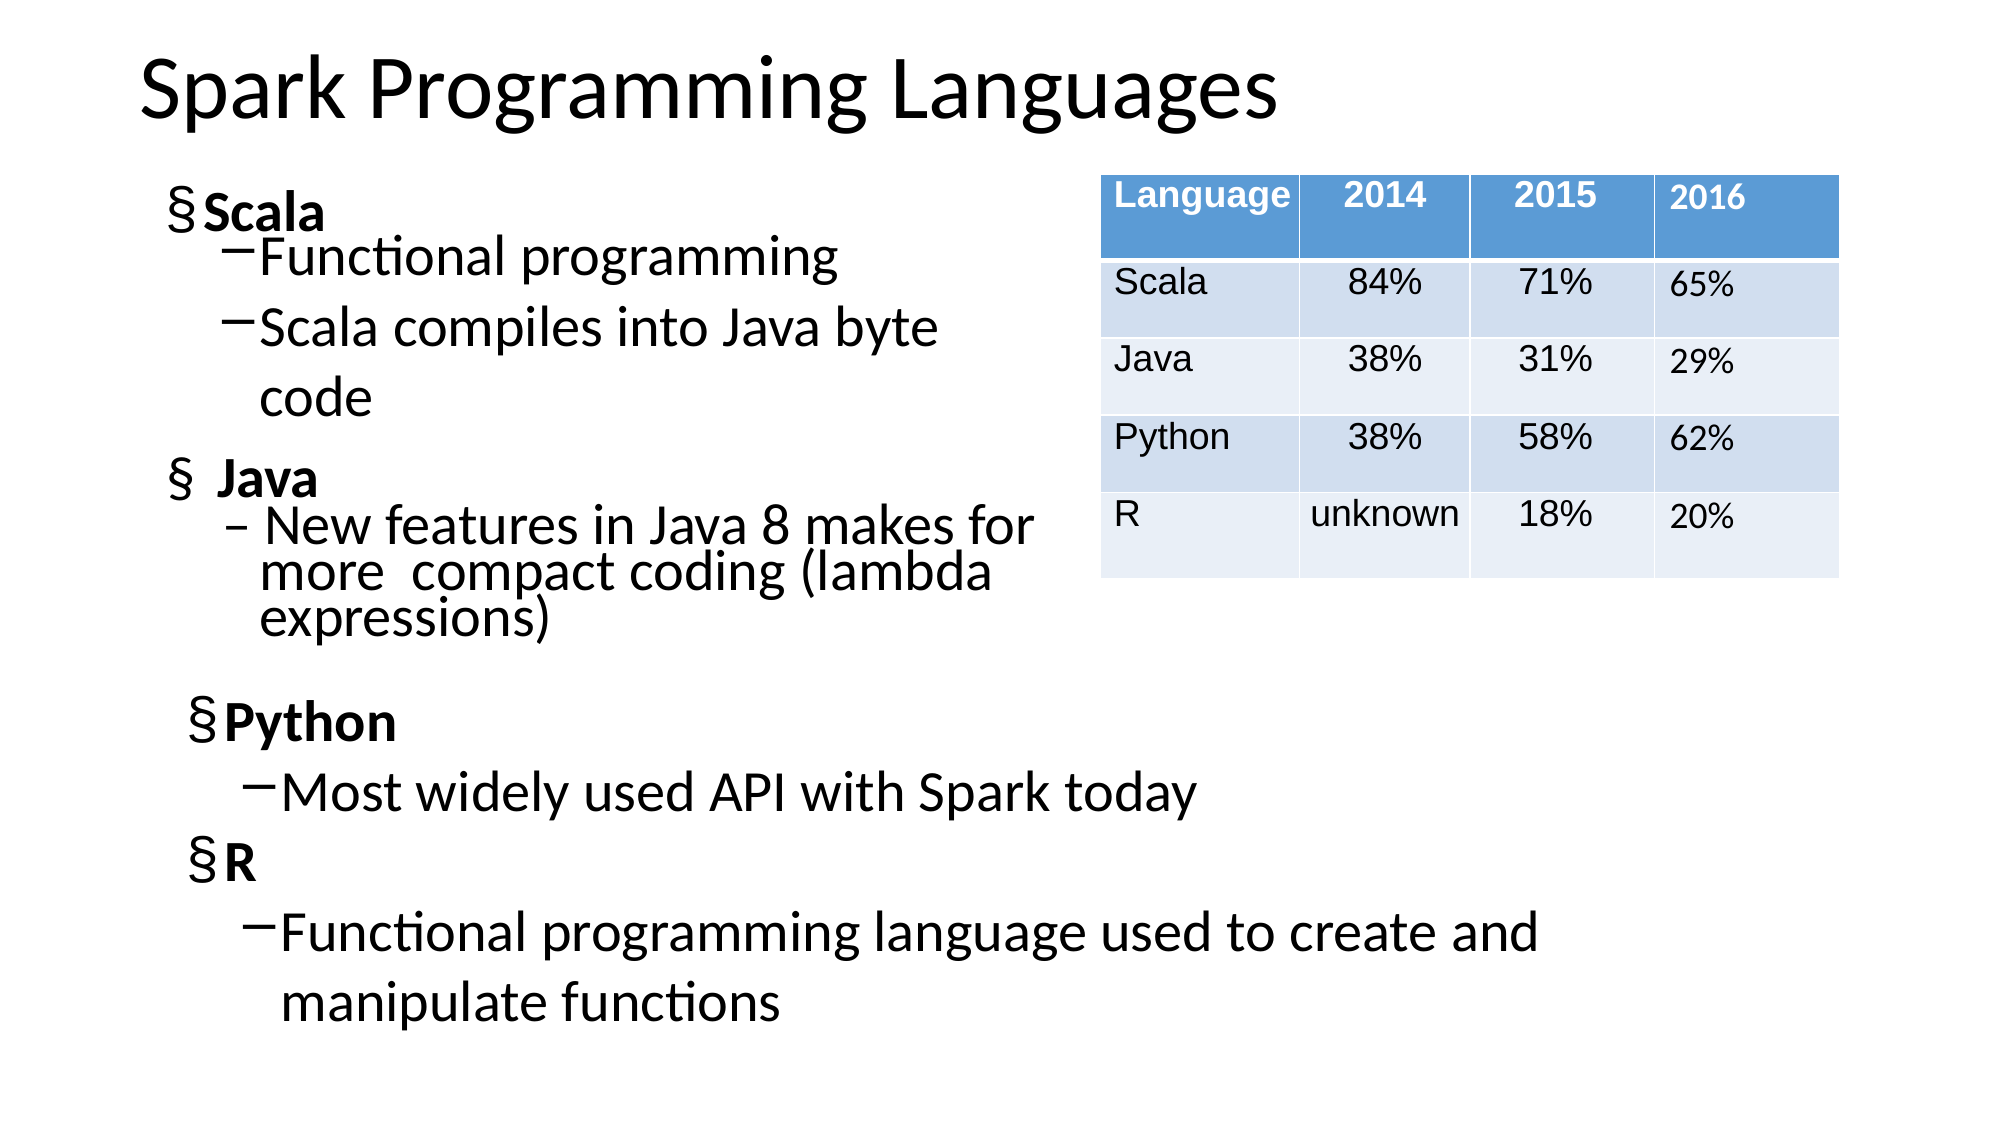

# Spark Programming Languages
Scala
Functional programming
Scala compiles into Java byte code
| Language | 2014 | 2015 | 2016 |
| --- | --- | --- | --- |
| Scala | 84% | 71% | 65% |
| Java | 38% | 31% | 29% |
| Python | 38% | 58% | 62% |
| R | unknown | 18% | 20% |
§  Java
– New features in Java 8 makes for more  compact coding (lambda expressions)
Python
Most widely used API with Spark today
R
Functional programming language used to create and manipulate functions